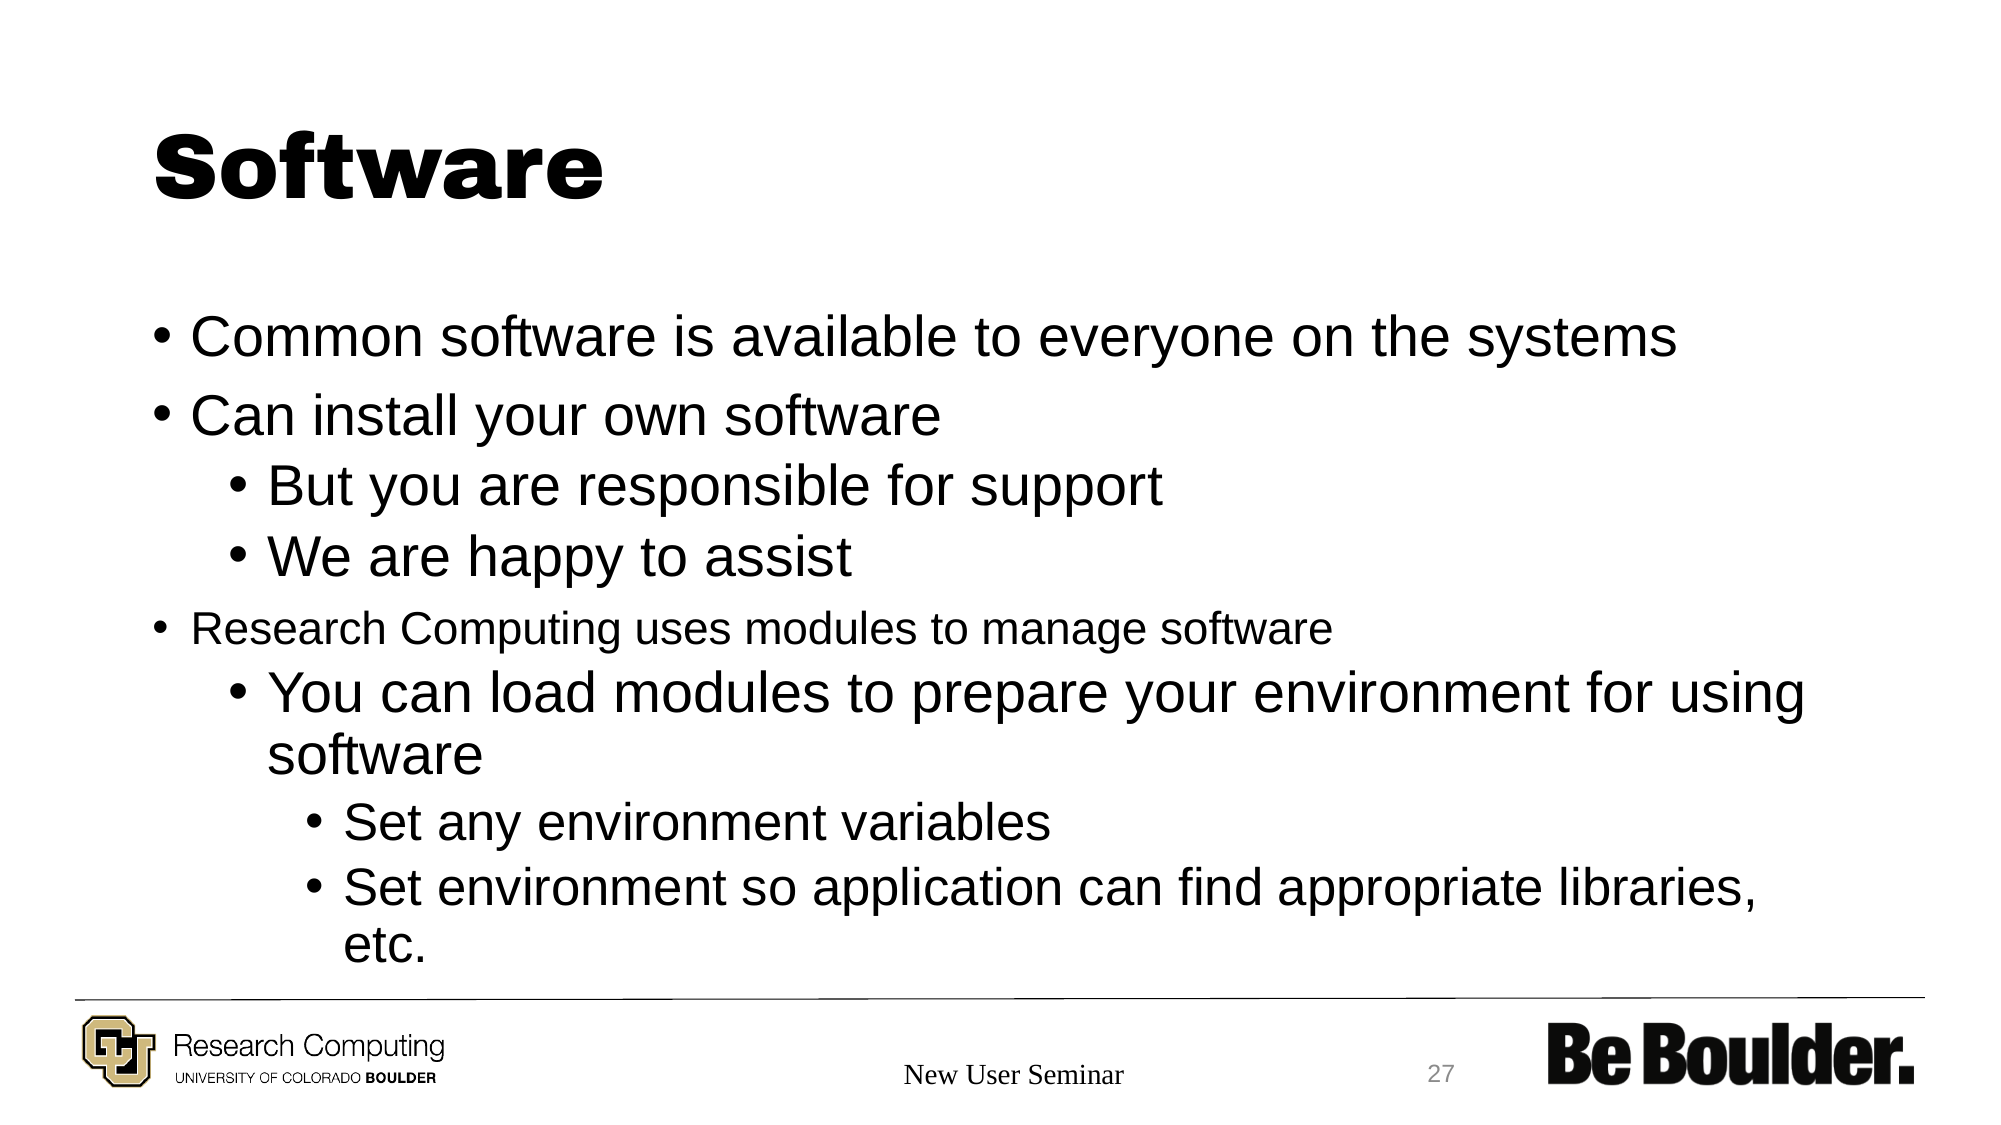

# Software
Common software is available to everyone on the systems
Can install your own software
But you are responsible for support
We are happy to assist
Research Computing uses modules to manage software
You can load modules to prepare your environment for using software
Set any environment variables
Set environment so application can find appropriate libraries, etc.

New User Seminar
27